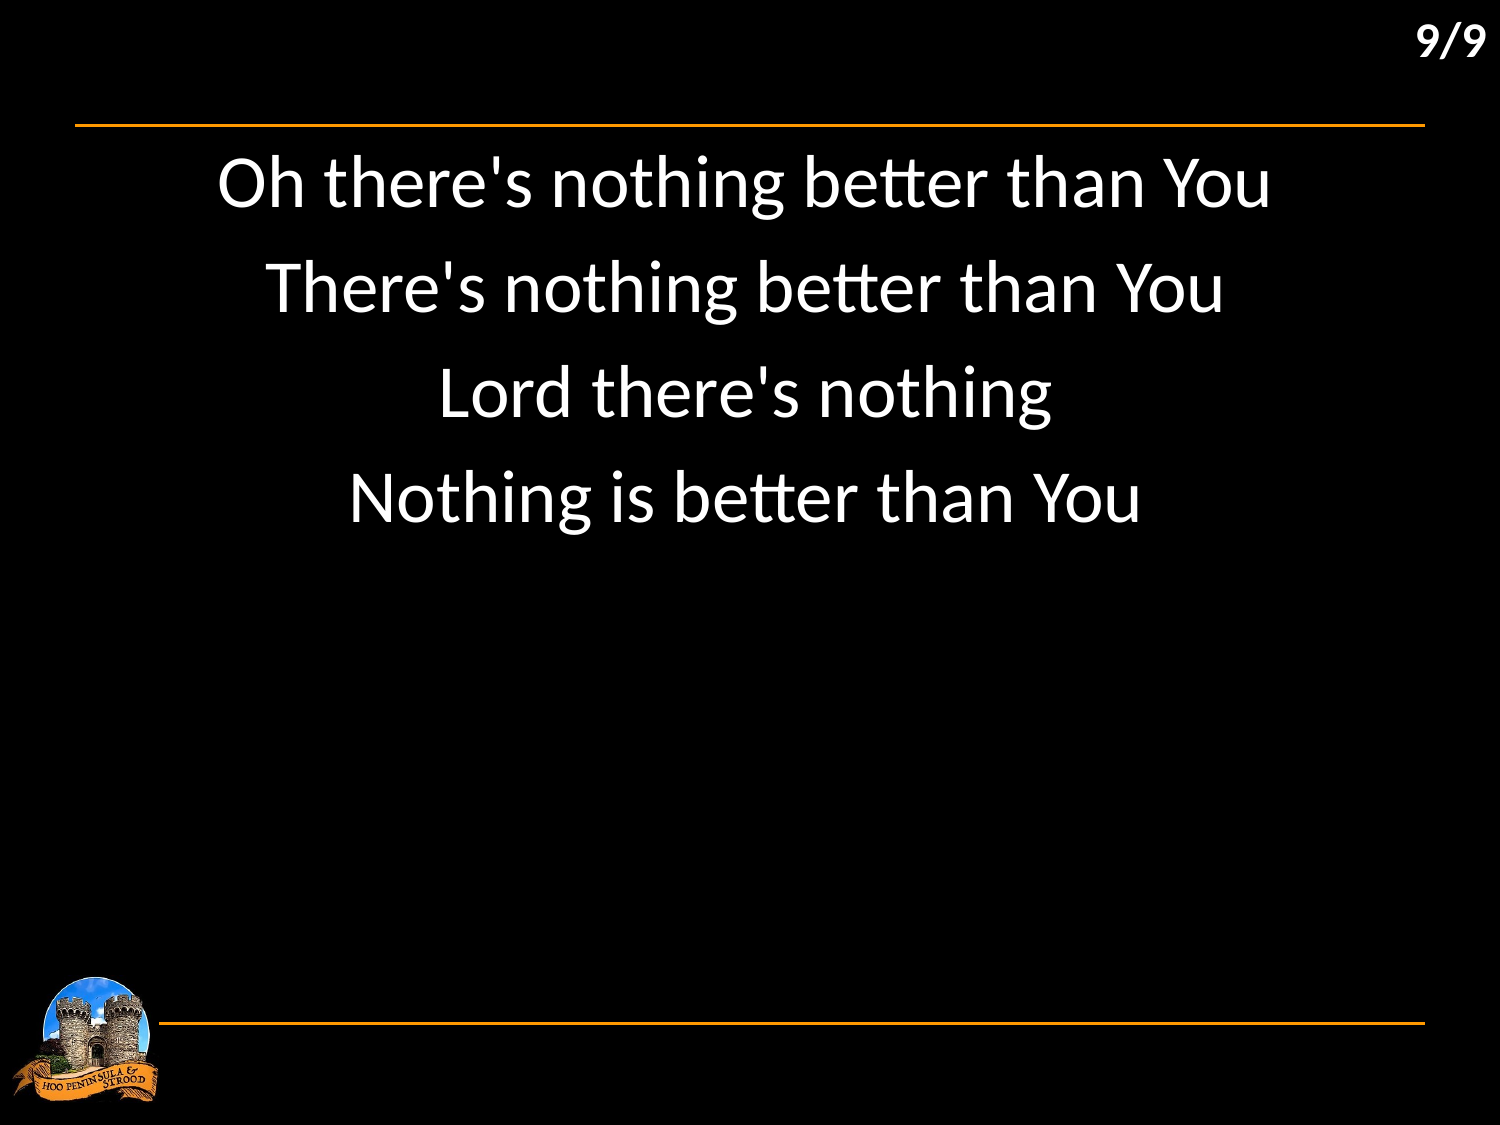

9/9
Oh there's nothing better than You
There's nothing better than You
Lord there's nothing
Nothing is better than You